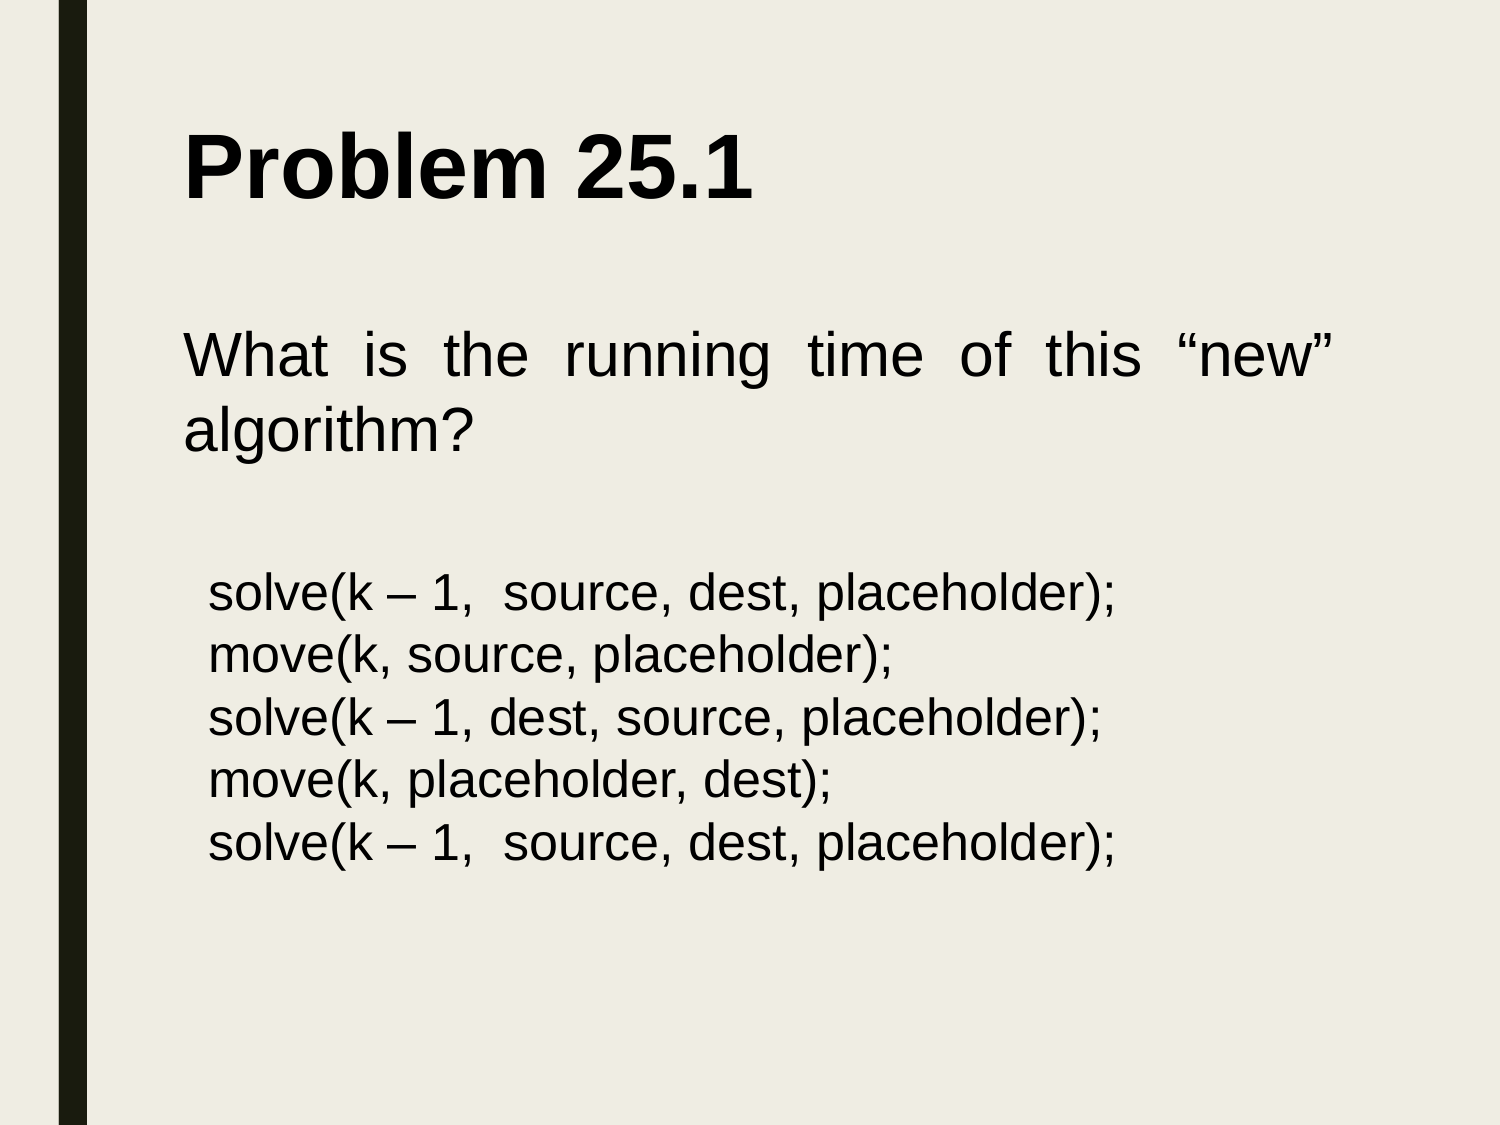

# Problem 25.1
What is the running time of this “new” algorithm?
solve(k – 1,  source, dest, placeholder);
move(k, source, placeholder);
solve(k – 1, dest, source, placeholder);
move(k, placeholder, dest);
solve(k – 1,  source, dest, placeholder);